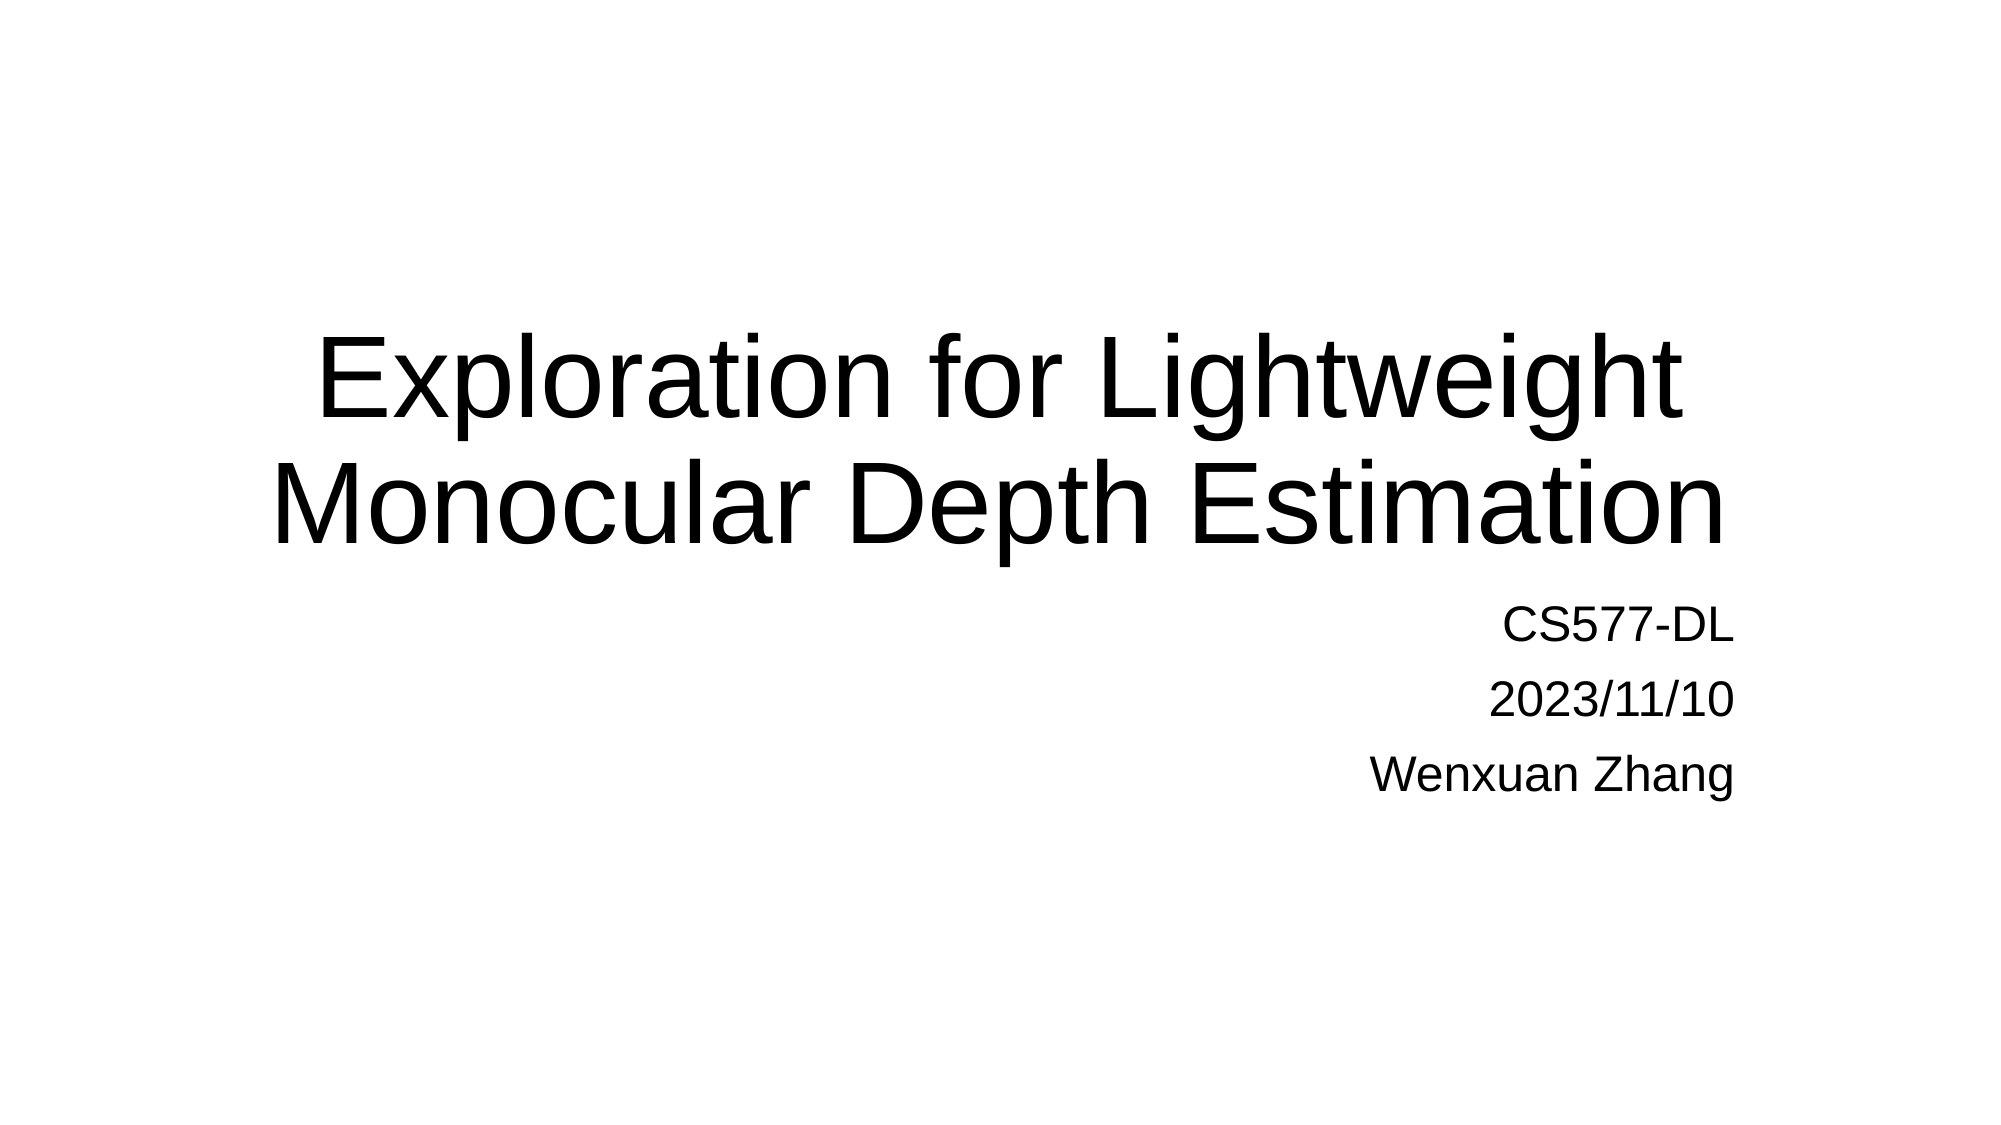

# Exploration for Lightweight Monocular Depth Estimation
CS577-DL
2023/11/10
Wenxuan Zhang